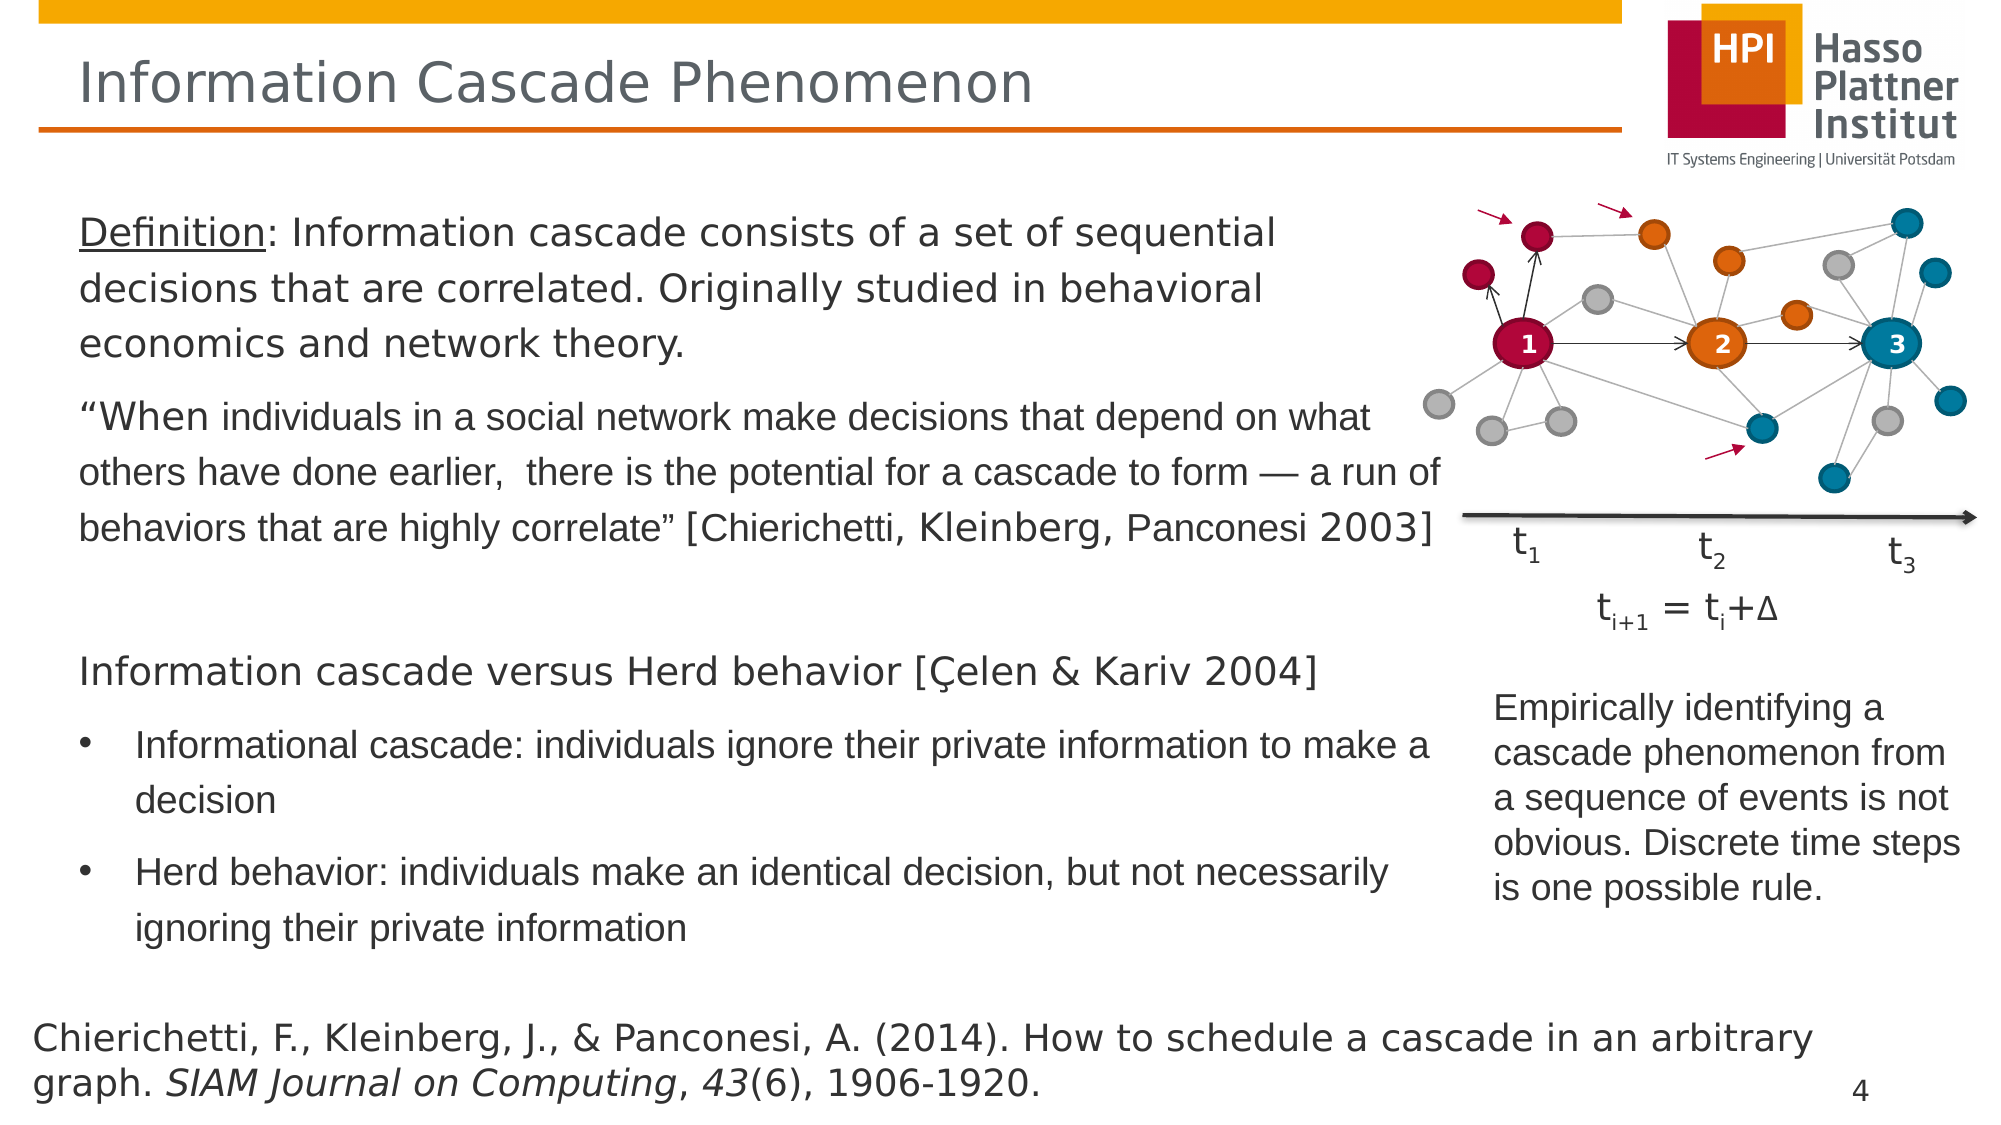

# Information Cascade Phenomenon
Definition: Information cascade consists of a set of sequential decisions that are correlated. Originally studied in behavioral economics and network theory.
“When individuals in a social network make decisions that depend on what others have done earlier,  there is the potential for a cascade to form — a run of behaviors that are highly correlate” [Chierichetti, Kleinberg, Panconesi 2003]

Information cascade versus Herd behavior [Çelen & Kariv 2004]
Informational cascade: individuals ignore their private information to make a decision
Herd behavior: individuals make an identical decision, but not necessarily ignoring their private information

1
2
3

t1
t2
t3
ti+1 = ti+Δ
Empirically identifying a cascade phenomenon from a sequence of events is not obvious. Discrete time steps is one possible rule.
Chierichetti, F., Kleinberg, J., & Panconesi, A. (2014). How to schedule a cascade in an arbitrary graph. SIAM Journal on Computing, 43(6), 1906-1920.
4